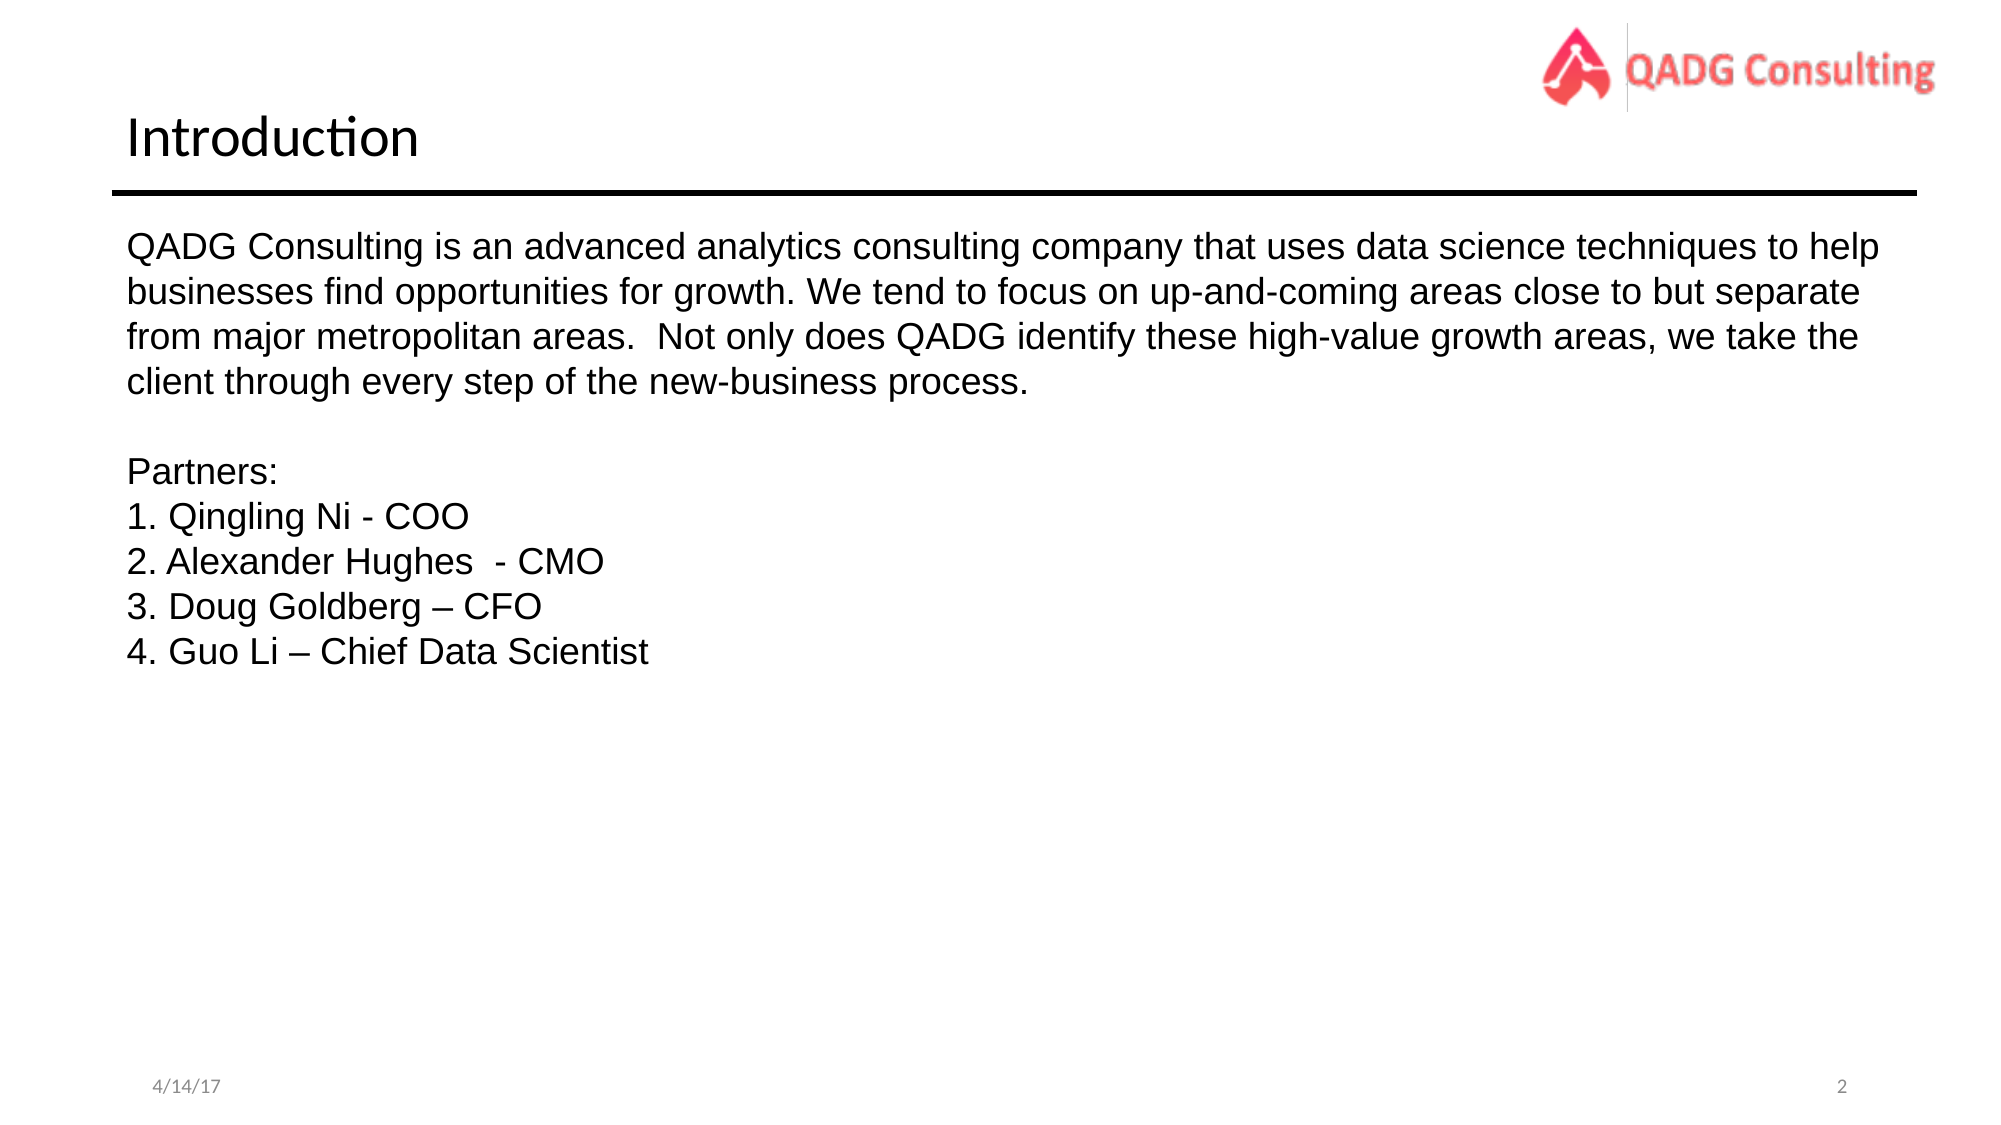

# Introduction
QADG Consulting is an advanced analytics consulting company that uses data science techniques to help businesses find opportunities for growth. We tend to focus on up-and-coming areas close to but separate from major metropolitan areas.  Not only does QADG identify these high-value growth areas, we take the client through every step of the new-business process.

Partners:
1. Qingling Ni - COO
2. Alexander Hughes  - CMO
3. Doug Goldberg – CFO
4. Guo Li – Chief Data Scientist
4/14/17
2